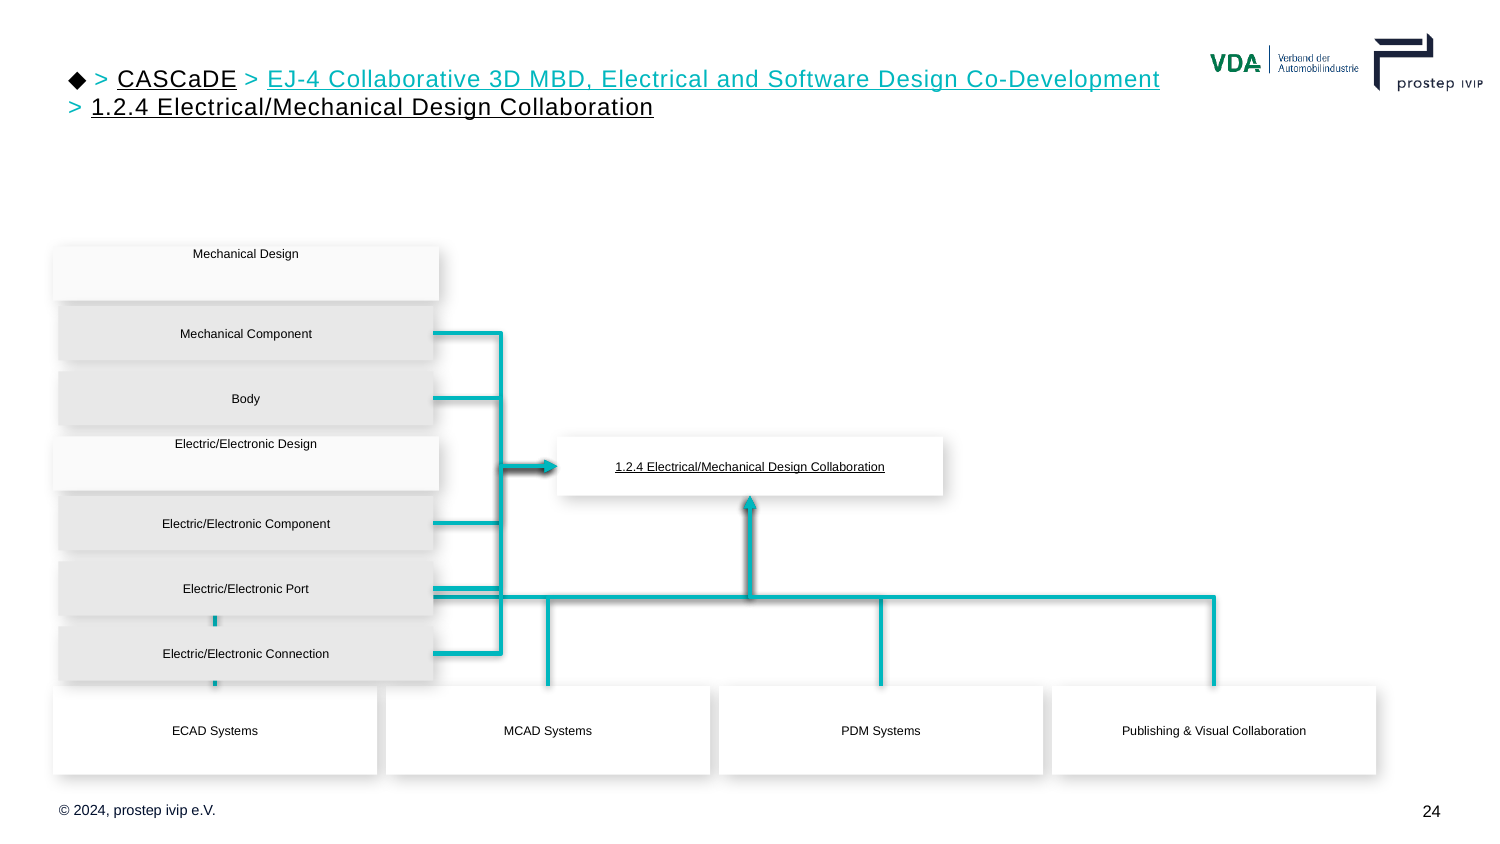

# ◆ > CASCaDE > EJ-4 Collaborative 3D MBD, Electrical and Software Design Co-Development > 1.2.4 Electrical/Mechanical Design Collaboration
Mechanical Design
Mechanical Component
Body
Electric/Electronic Design
1.2.4 Electrical/Mechanical Design Collaboration
Electric/Electronic Component
Electric/Electronic Port
Electric/Electronic Connection
ECAD Systems
MCAD Systems
PDM Systems
Publishing & Visual Collaboration